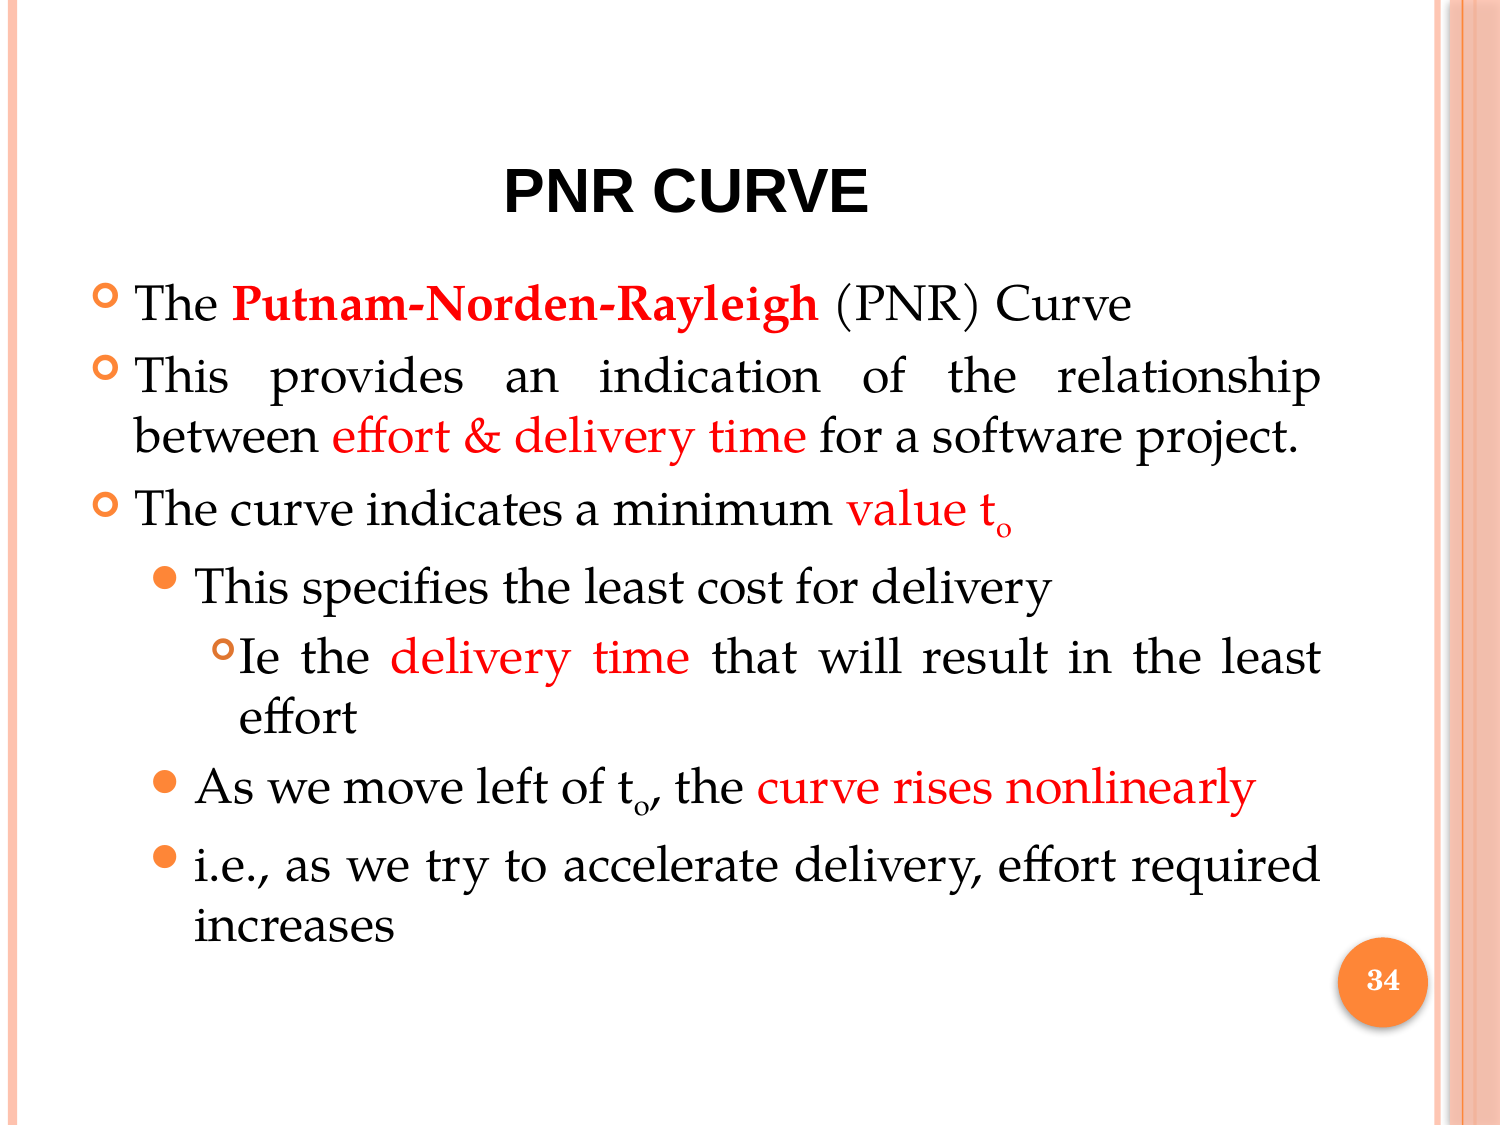

# PNR curve
The Putnam-Norden-Rayleigh (PNR) Curve
This provides an indication of the relationship between effort & delivery time for a software project.
The curve indicates a minimum value to
This specifies the least cost for delivery
Ie the delivery time that will result in the least effort
As we move left of to, the curve rises nonlinearly
i.e., as we try to accelerate delivery, effort required increases
34